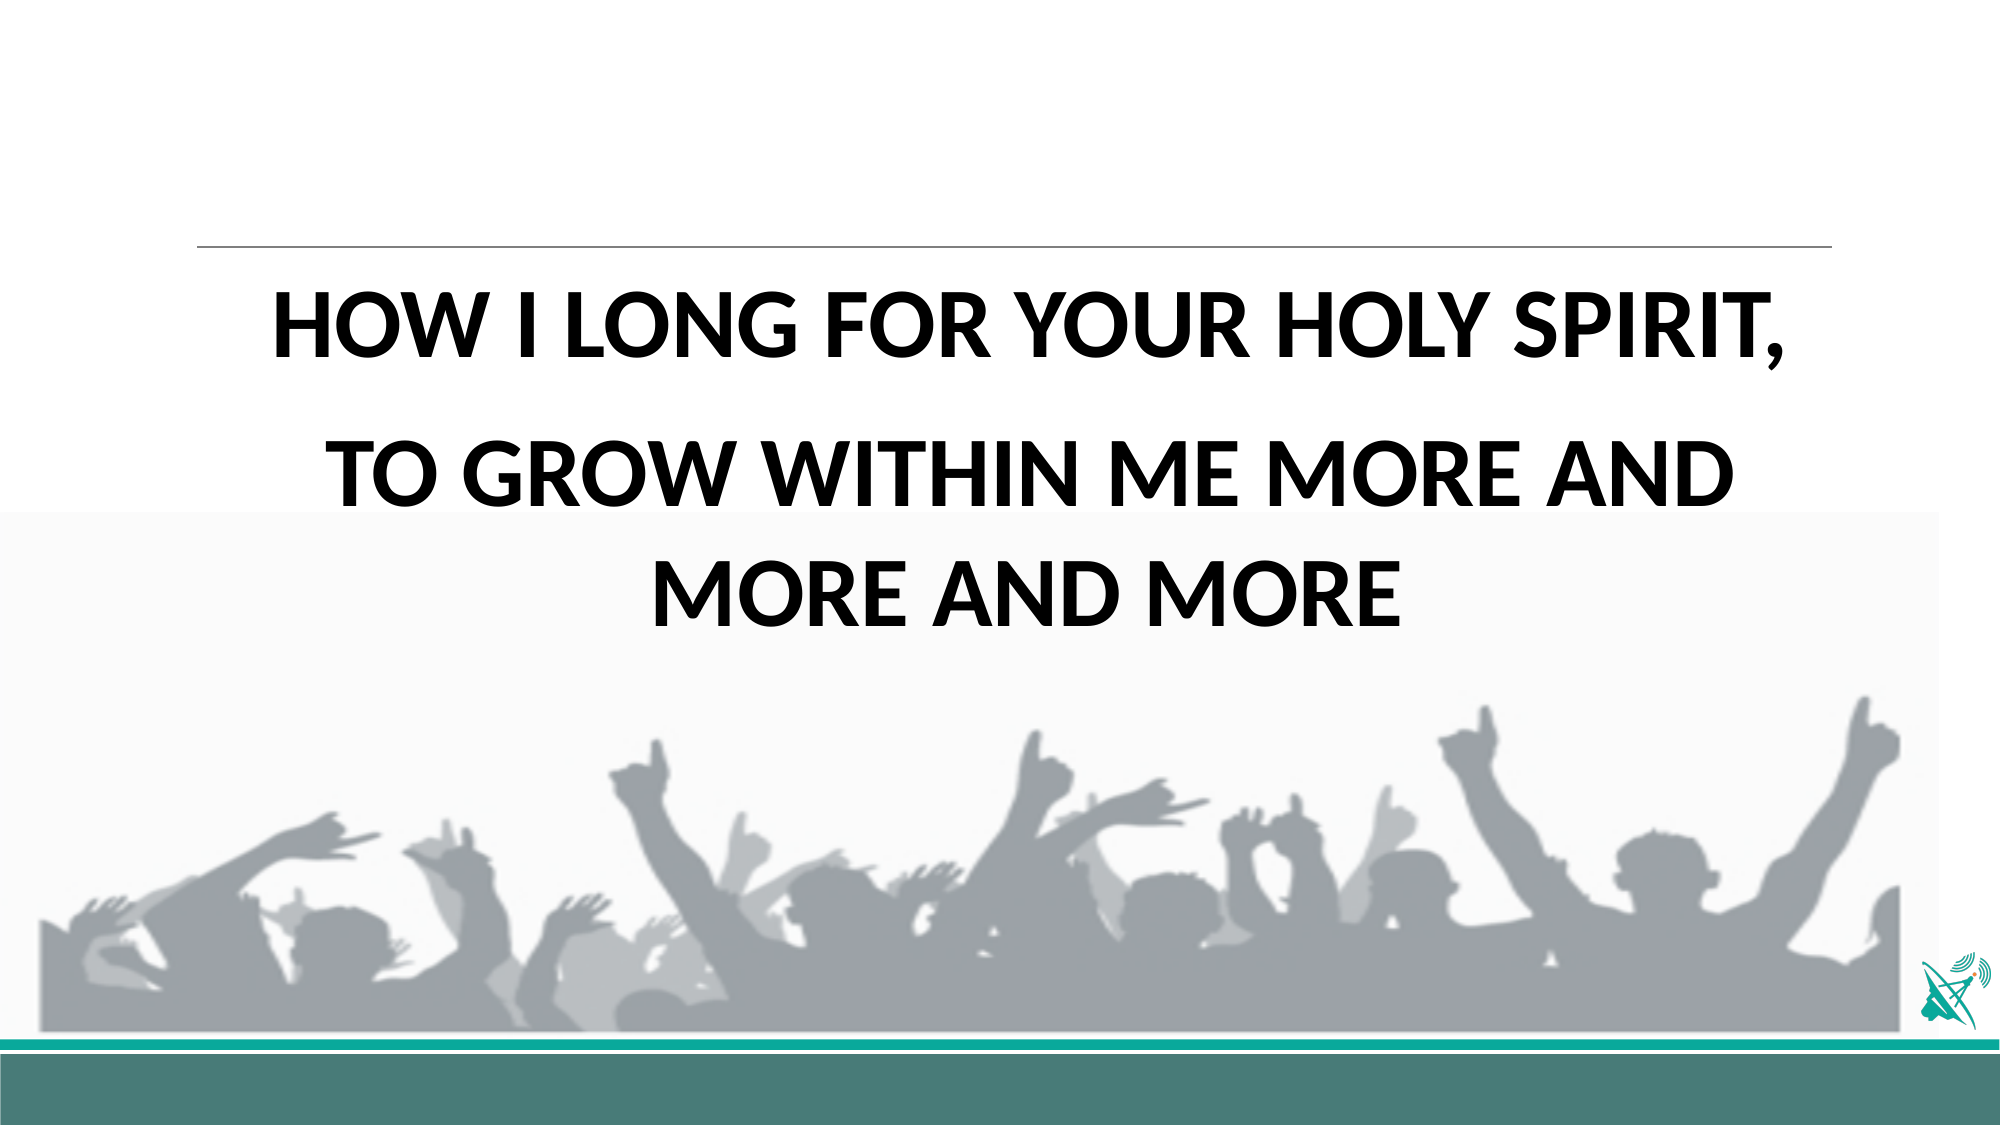

HOW I LONG FOR YOUR HOLY SPIRIT,
TO GROW WITHIN ME MORE AND MORE AND MORE